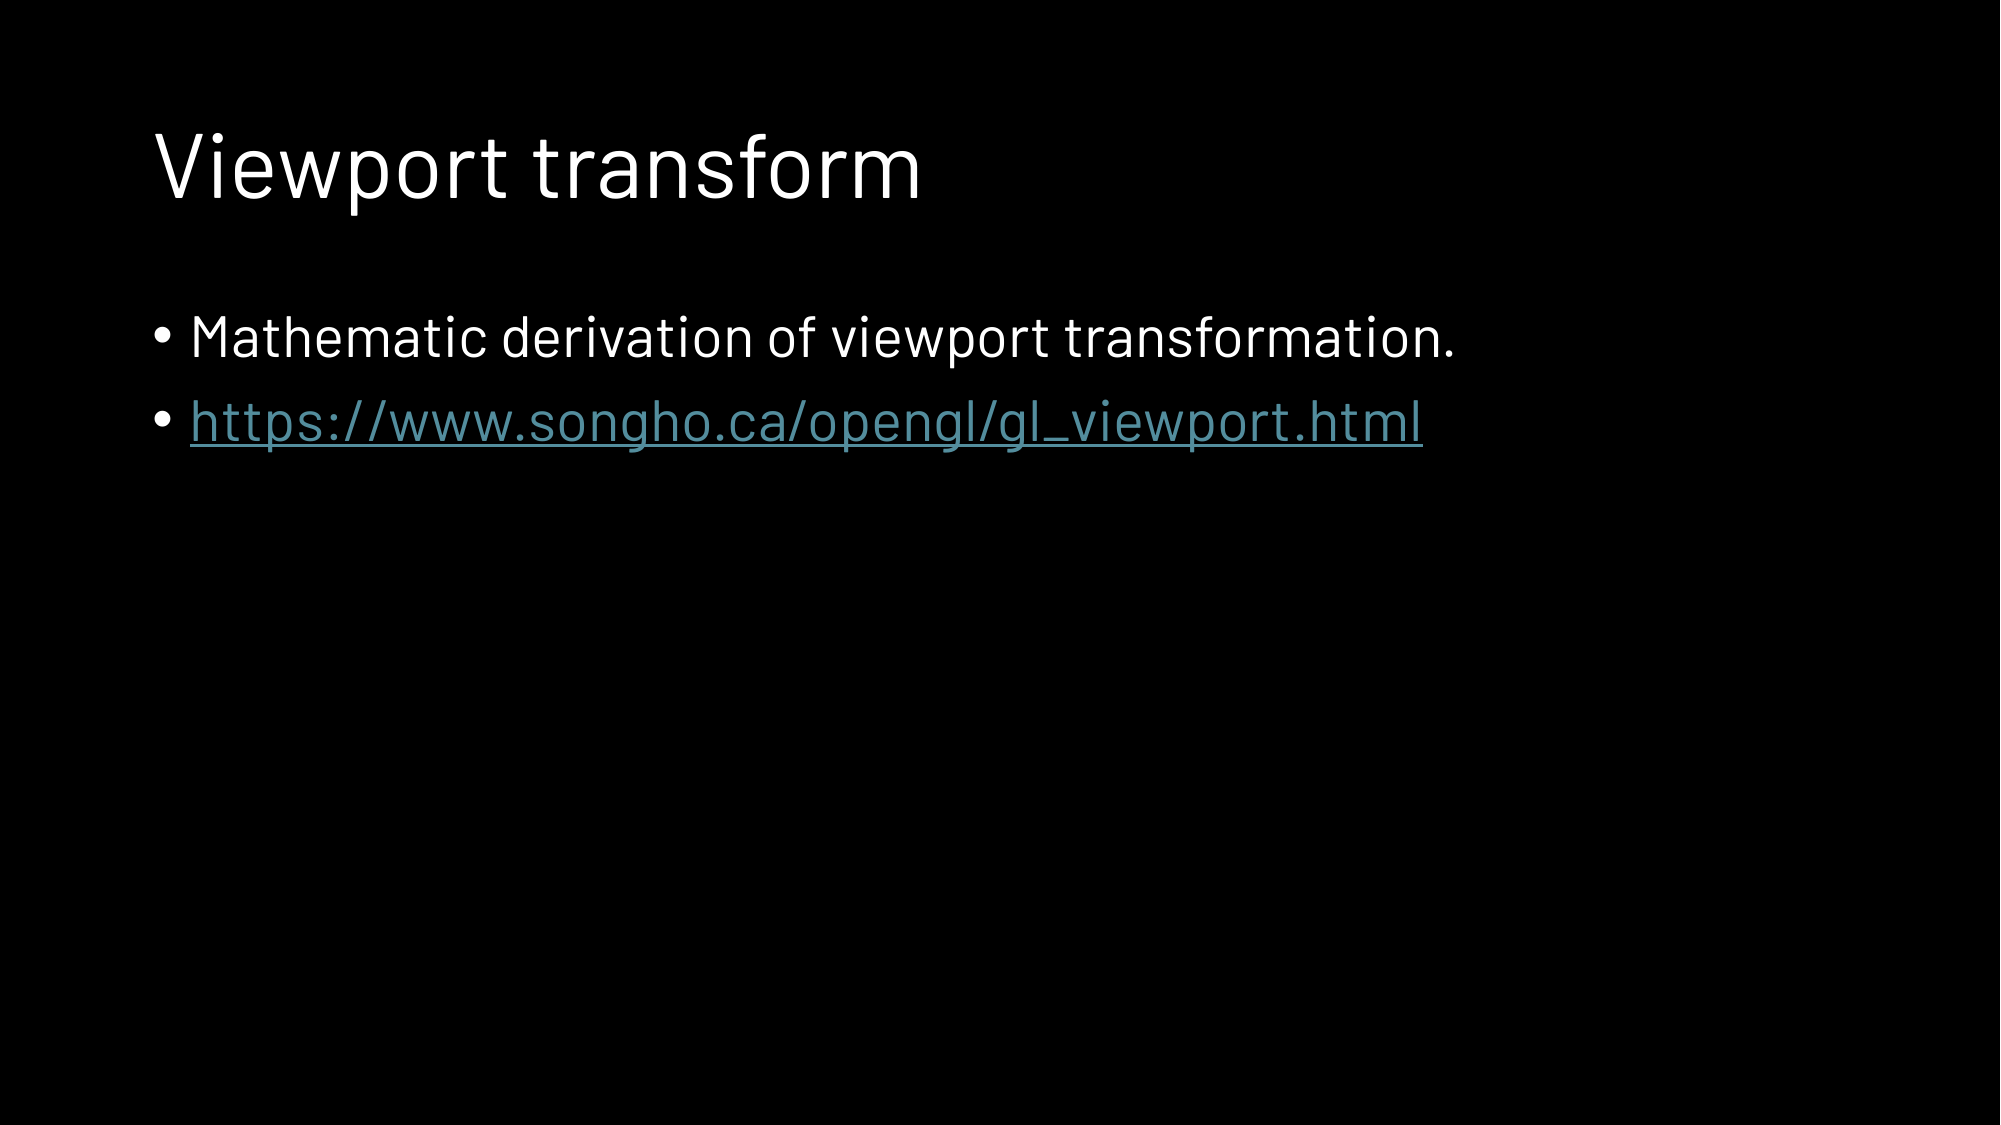

# Viewport transform
Mathematic derivation of viewport transformation.
https://www.songho.ca/opengl/gl_viewport.html